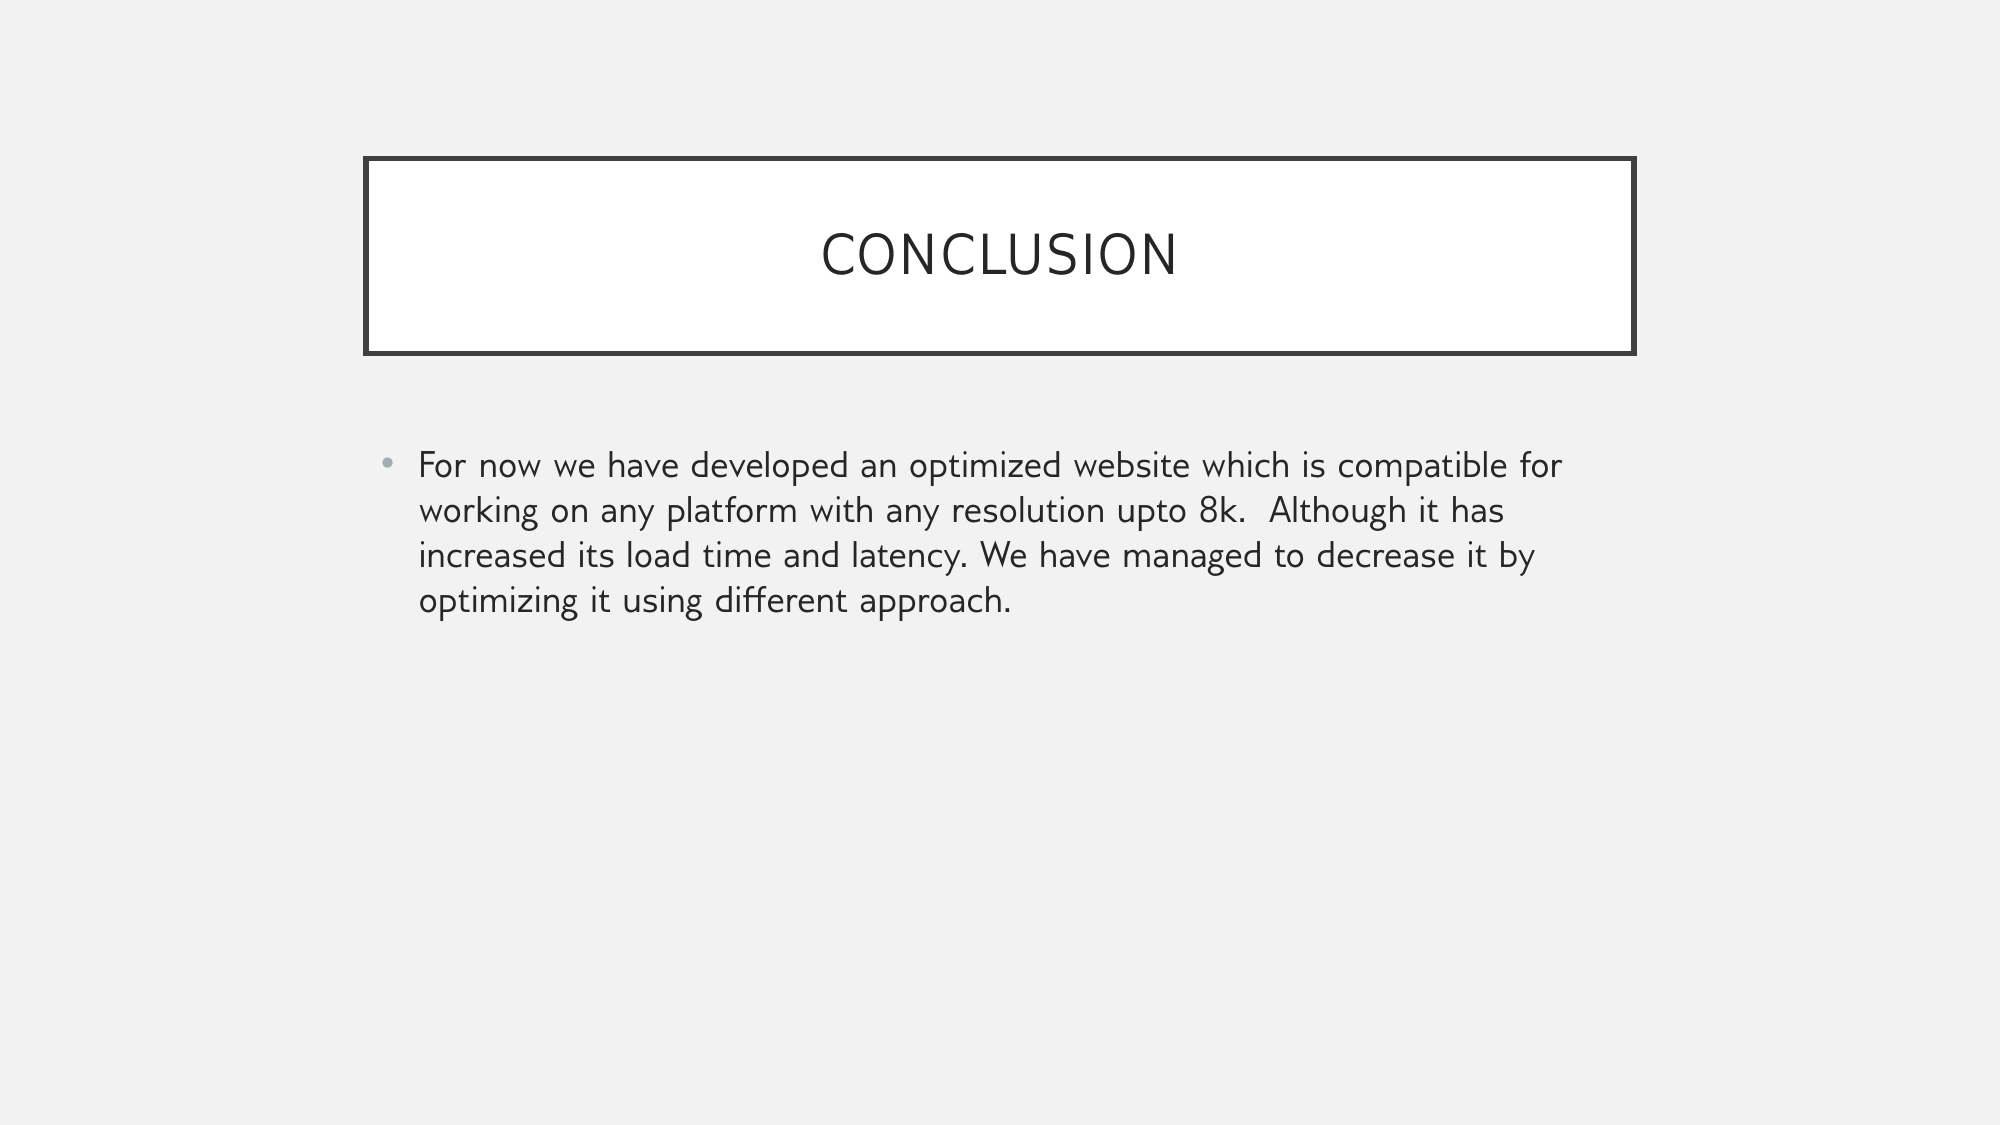

# conclusion
For now we have developed an optimized website which is compatible for working on any platform with any resolution upto 8k.  Although it has increased its load time and latency. We have managed to decrease it by optimizing it using different approach.